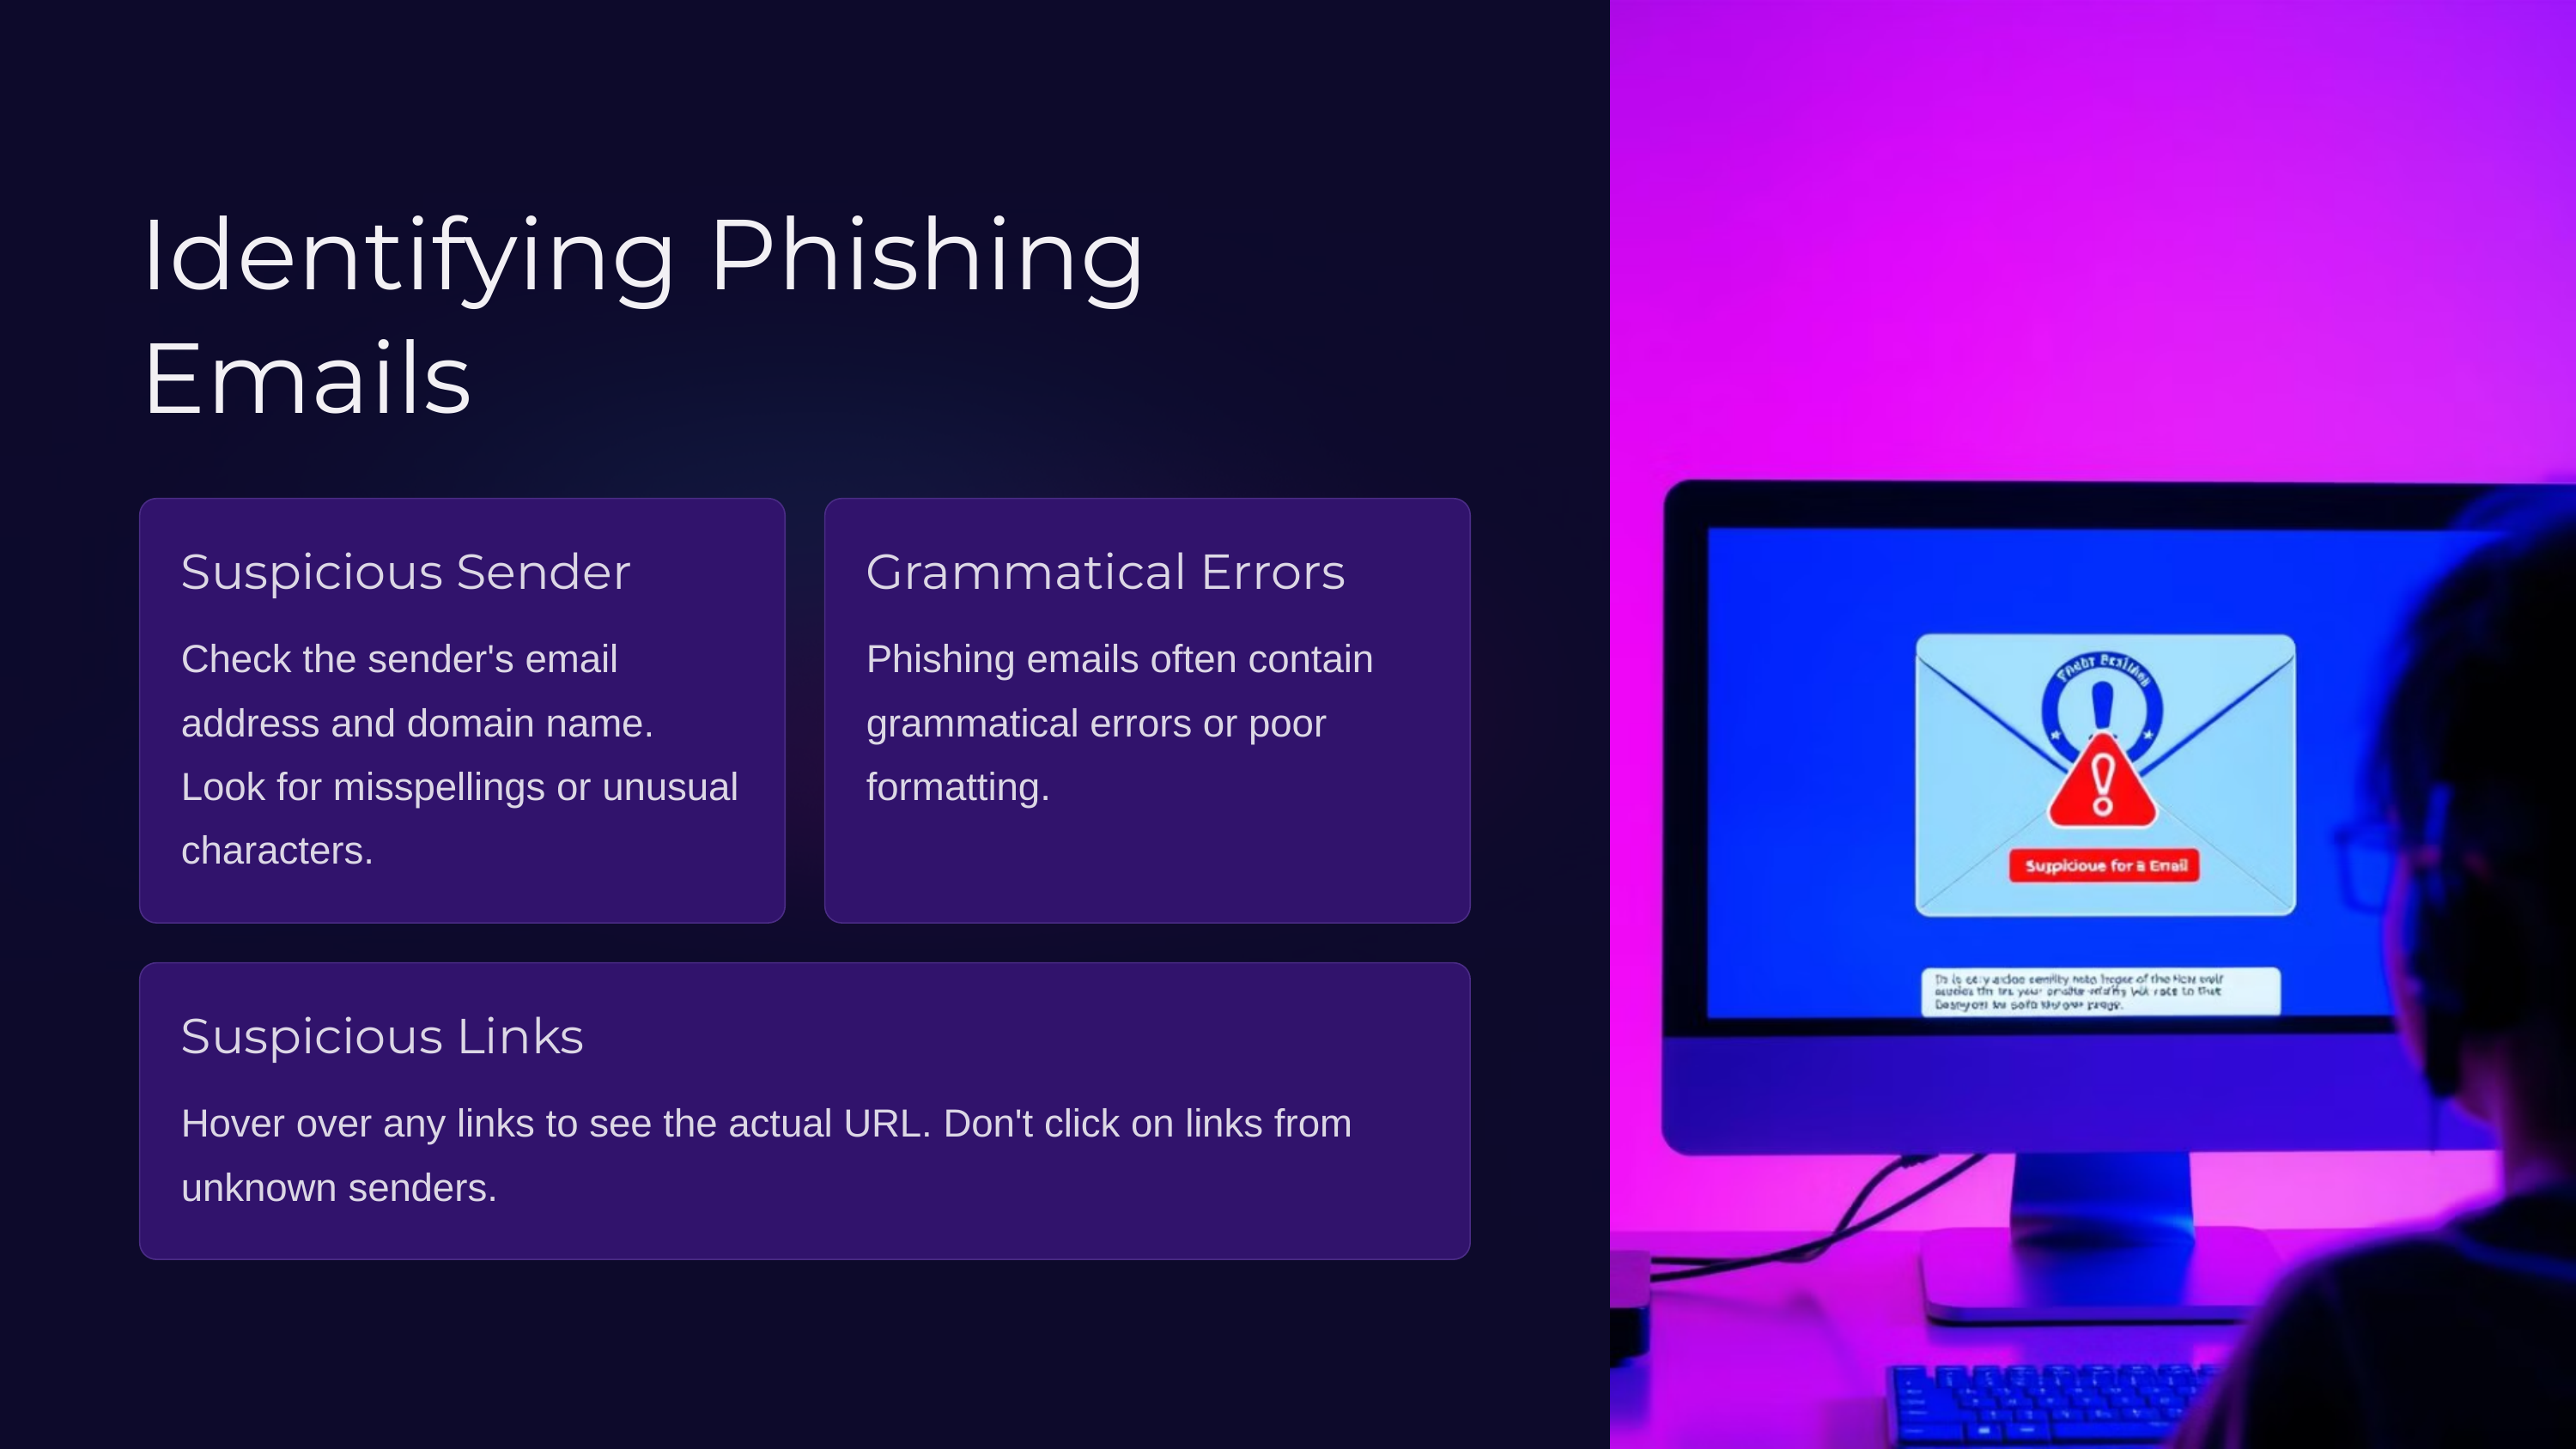

Identifying Phishing Emails

Suspicious Sender

Grammatical Errors

Check the sender's email address and domain name. Look for misspellings or unusual characters.

Phishing emails often contain grammatical errors or poor formatting.

Suspicious Links

Hover over any links to see the actual URL. Don't click on links from unknown senders.